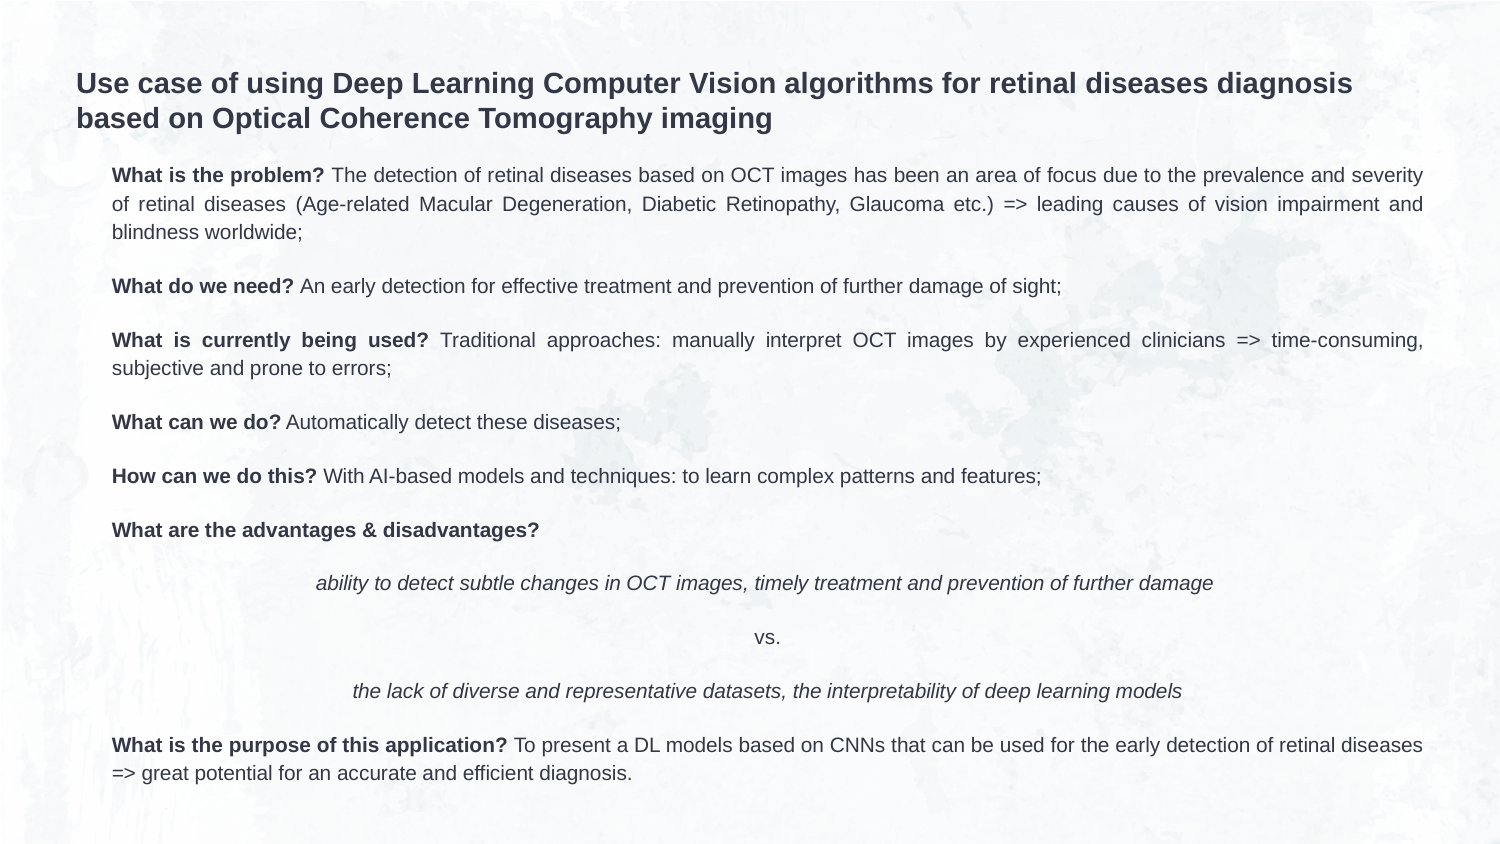

Use case of using Deep Learning Computer Vision algorithms for retinal diseases diagnosis based on Optical Coherence Tomography imaging
# What is the problem? The detection of retinal diseases based on OCT images has been an area of focus due to the prevalence and severity of retinal diseases (Age-related Macular Degeneration, Diabetic Retinopathy, Glaucoma etc.) => leading causes of vision impairment and blindness worldwide;
What do we need? An early detection for effective treatment and prevention of further damage of sight;
What is currently being used? Traditional approaches: manually interpret OCT images by experienced clinicians => time-consuming, subjective and prone to errors;
What can we do? Automatically detect these diseases;
How can we do this? With AI-based models and techniques: to learn complex patterns and features;
What are the advantages & disadvantages?
ability to detect subtle changes in OCT images, timely treatment and prevention of further damage
vs.
the lack of diverse and representative datasets, the interpretability of deep learning models
What is the purpose of this application? To present a DL models based on CNNs that can be used for the early detection of retinal diseases => great potential for an accurate and efficient diagnosis.